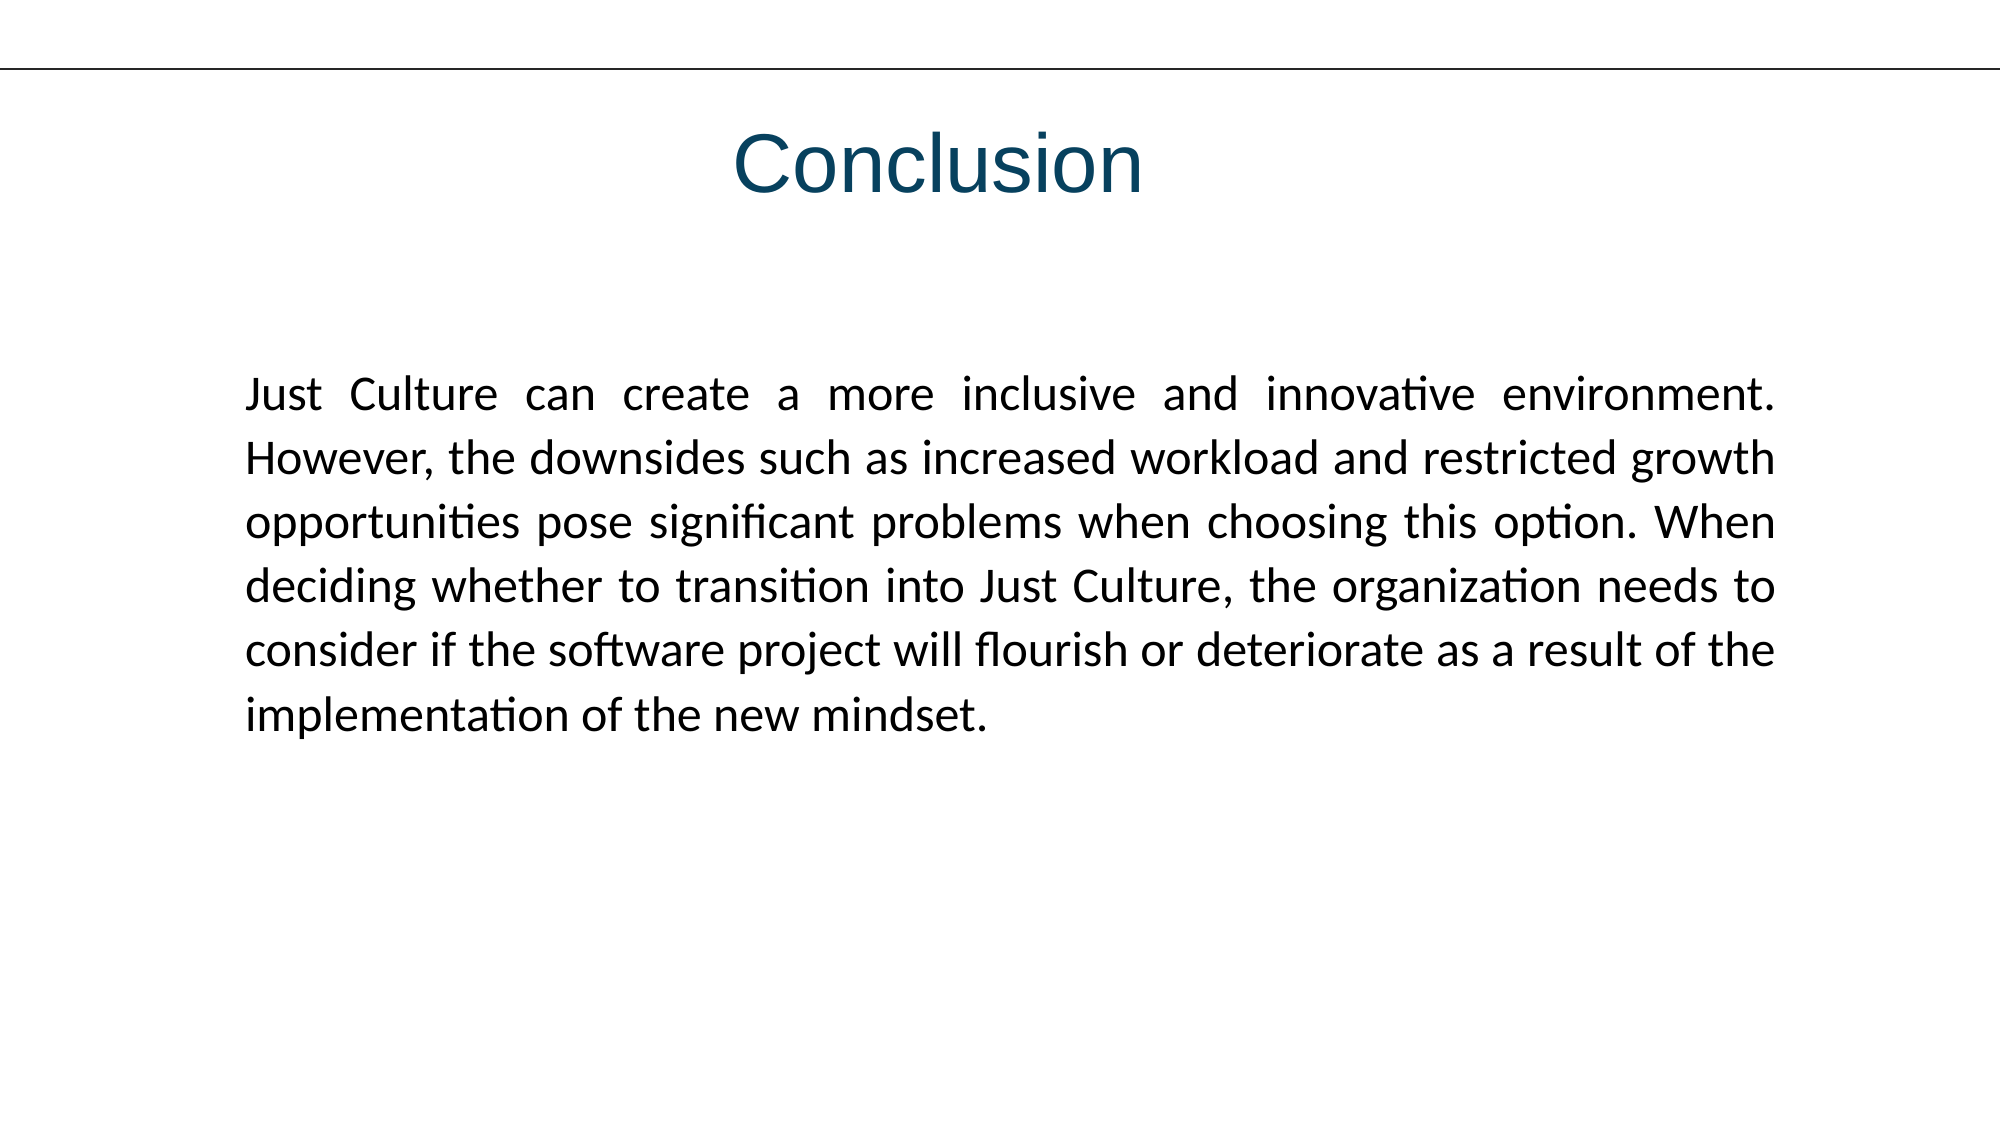

Conclusion
Just Culture can create a more inclusive and innovative environment. However, the downsides such as increased workload and restricted growth opportunities pose significant problems when choosing this option. When deciding whether to transition into Just Culture, the organization needs to consider if the software project will flourish or deteriorate as a result of the implementation of the new mindset.